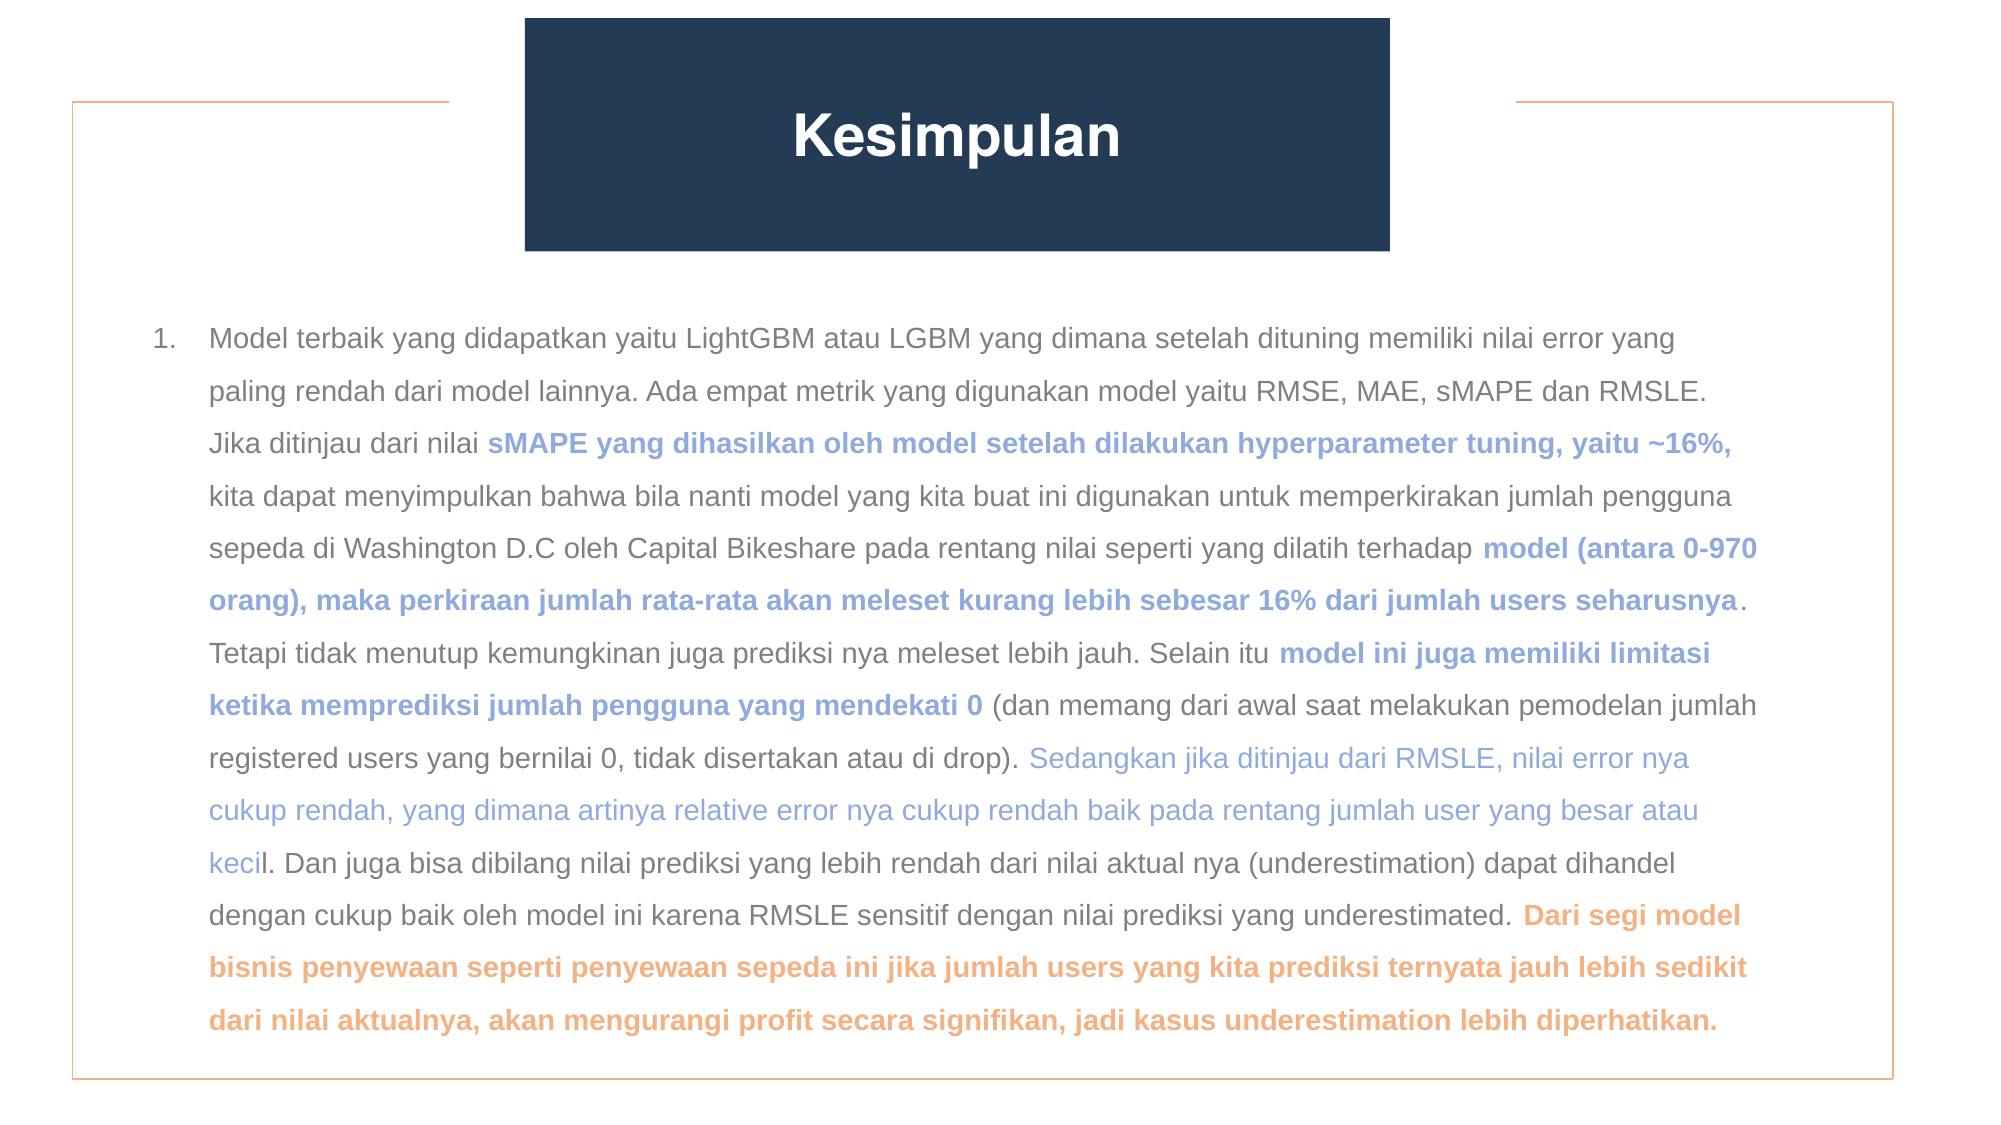

Kesimpulan

Model terbaik yang didapatkan yaitu LightGBM atau LGBM yang dimana setelah dituning memiliki nilai error yang paling rendah dari model lainnya. Ada empat metrik yang digunakan model yaitu RMSE, MAE, sMAPE dan RMSLE. Jika ditinjau dari nilai sMAPE yang dihasilkan oleh model setelah dilakukan hyperparameter tuning, yaitu ~16%, kita dapat menyimpulkan bahwa bila nanti model yang kita buat ini digunakan untuk memperkirakan jumlah pengguna sepeda di Washington D.C oleh Capital Bikeshare pada rentang nilai seperti yang dilatih terhadap model (antara 0-970 orang), maka perkiraan jumlah rata-rata akan meleset kurang lebih sebesar 16% dari jumlah users seharusnya. Tetapi tidak menutup kemungkinan juga prediksi nya meleset lebih jauh. Selain itu model ini juga memiliki limitasi ketika memprediksi jumlah pengguna yang mendekati 0 (dan memang dari awal saat melakukan pemodelan jumlah registered users yang bernilai 0, tidak disertakan atau di drop). Sedangkan jika ditinjau dari RMSLE, nilai error nya cukup rendah, yang dimana artinya relative error nya cukup rendah baik pada rentang jumlah user yang besar atau kecil. Dan juga bisa dibilang nilai prediksi yang lebih rendah dari nilai aktual nya (underestimation) dapat dihandel dengan cukup baik oleh model ini karena RMSLE sensitif dengan nilai prediksi yang underestimated. Dari segi model bisnis penyewaan seperti penyewaan sepeda ini jika jumlah users yang kita prediksi ternyata jauh lebih sedikit dari nilai aktualnya, akan mengurangi profit secara signifikan, jadi kasus underestimation lebih diperhatikan.